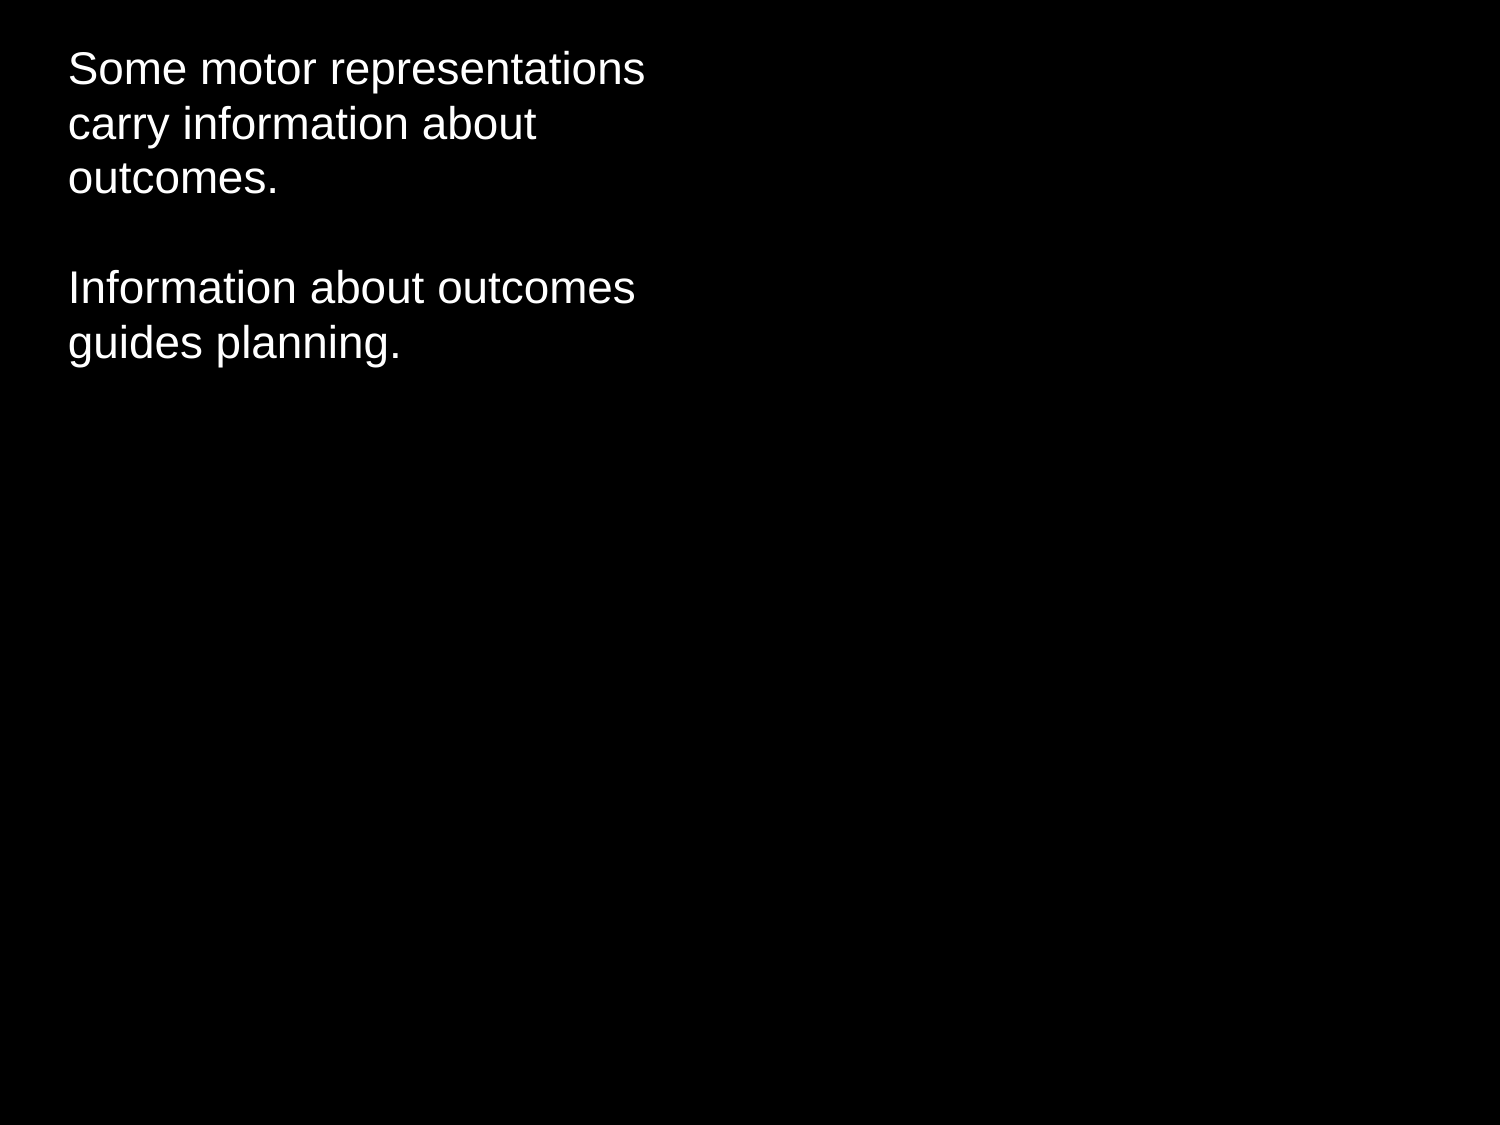

Some motor representations carry information about outcomes.

Information about outcomes guides planning.